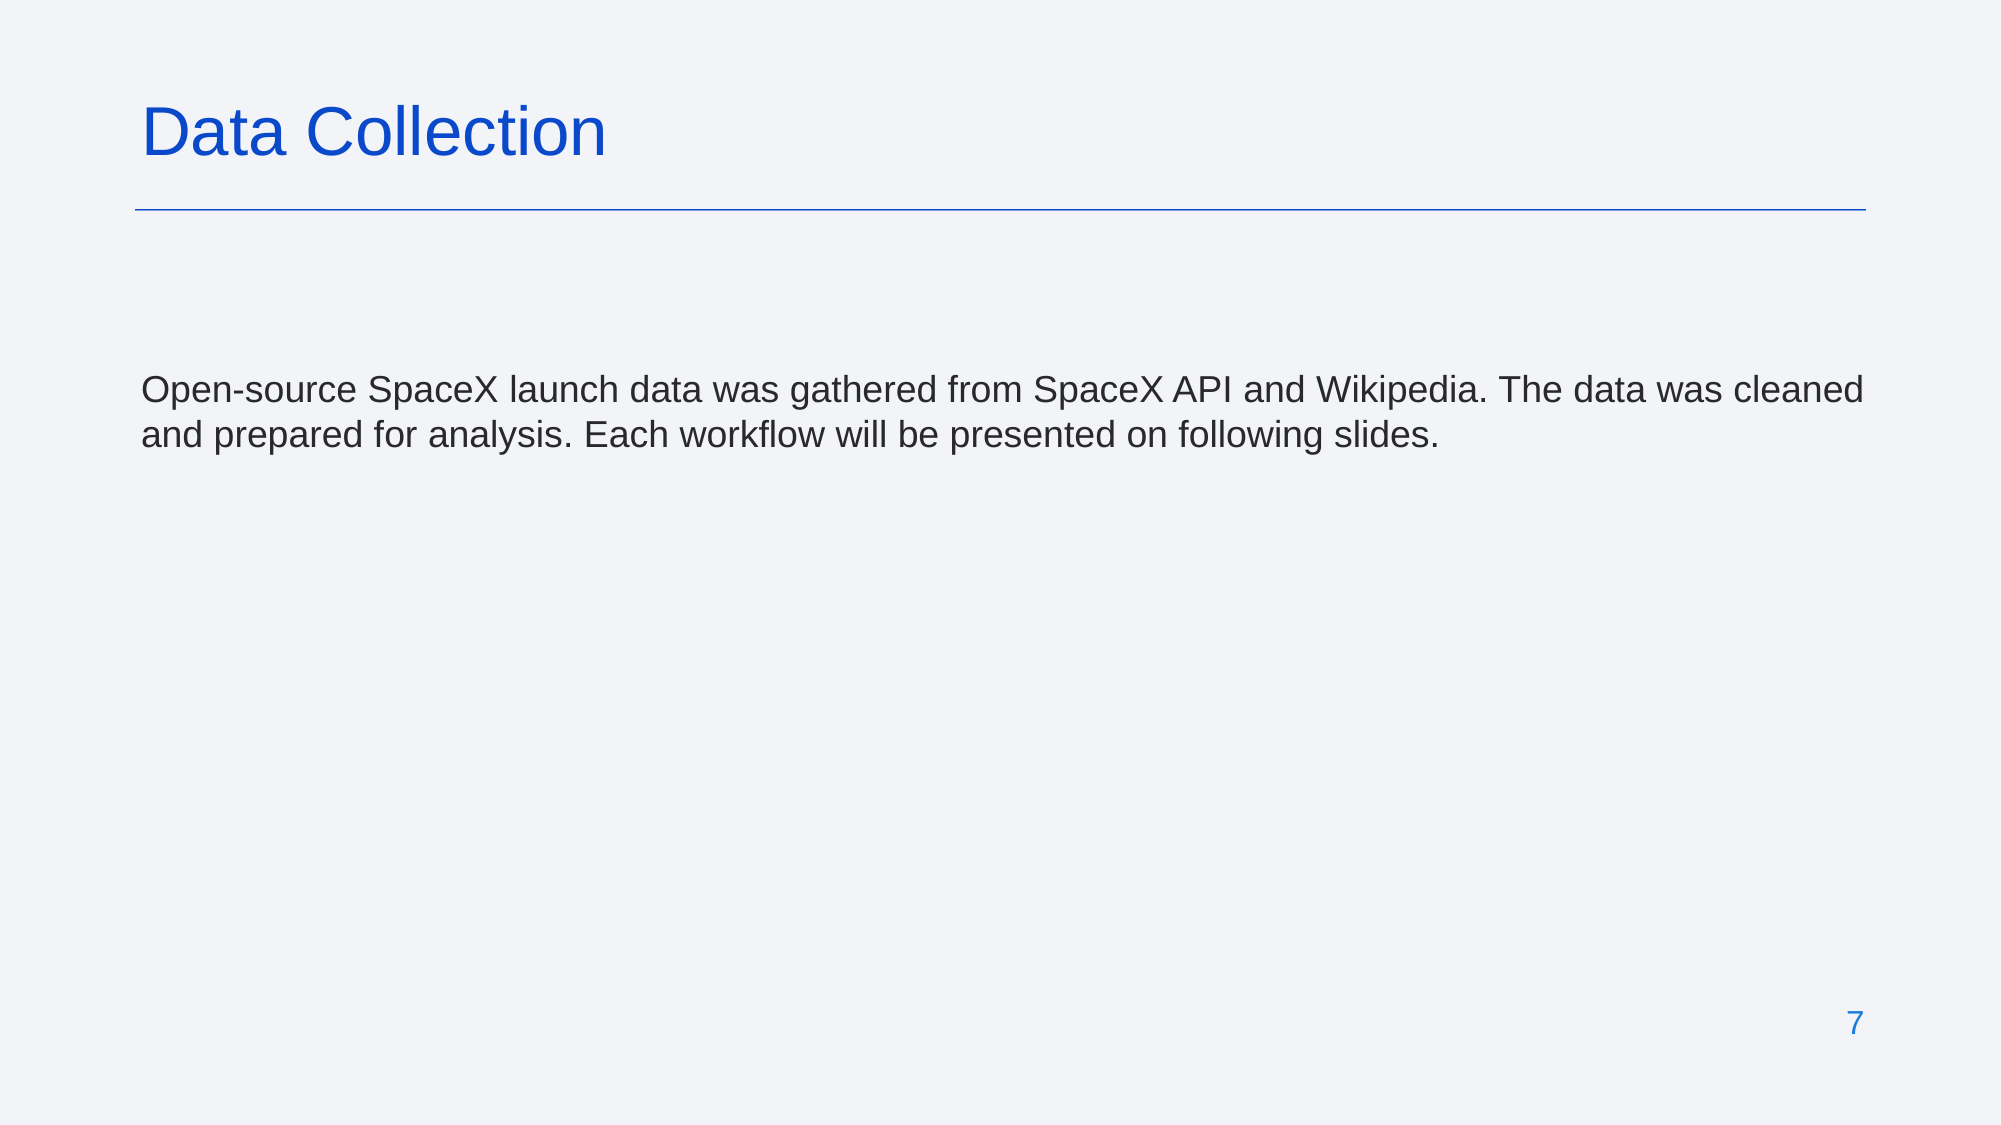

Data Collection
Open-source SpaceX launch data was gathered from SpaceX API and Wikipedia. The data was cleaned and prepared for analysis. Each workflow will be presented on following slides.
7